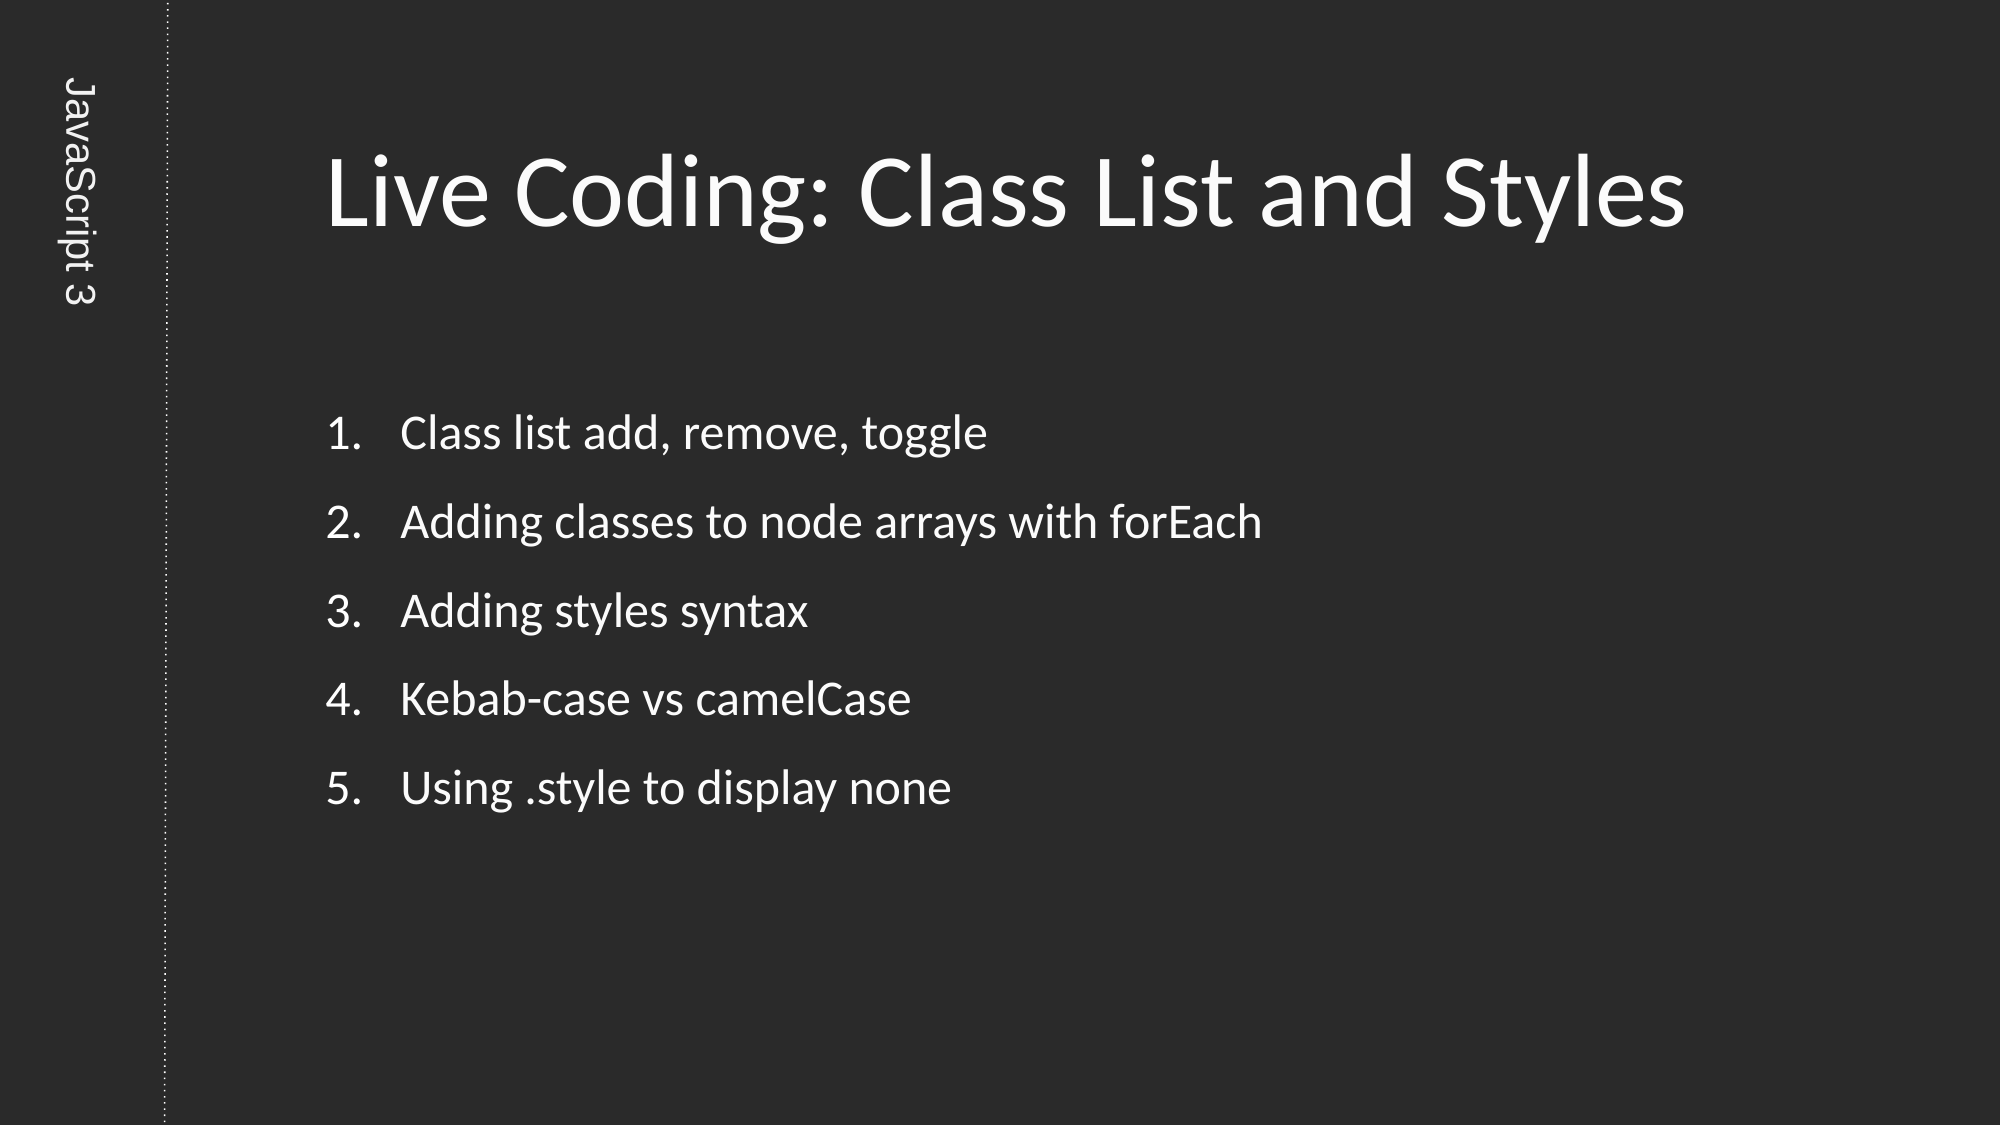

# Live Coding: Class List and Styles

Class list add, remove, toggle
Adding classes to node arrays with forEach
Adding styles syntax
Kebab-case vs camelCase
Using .style to display none